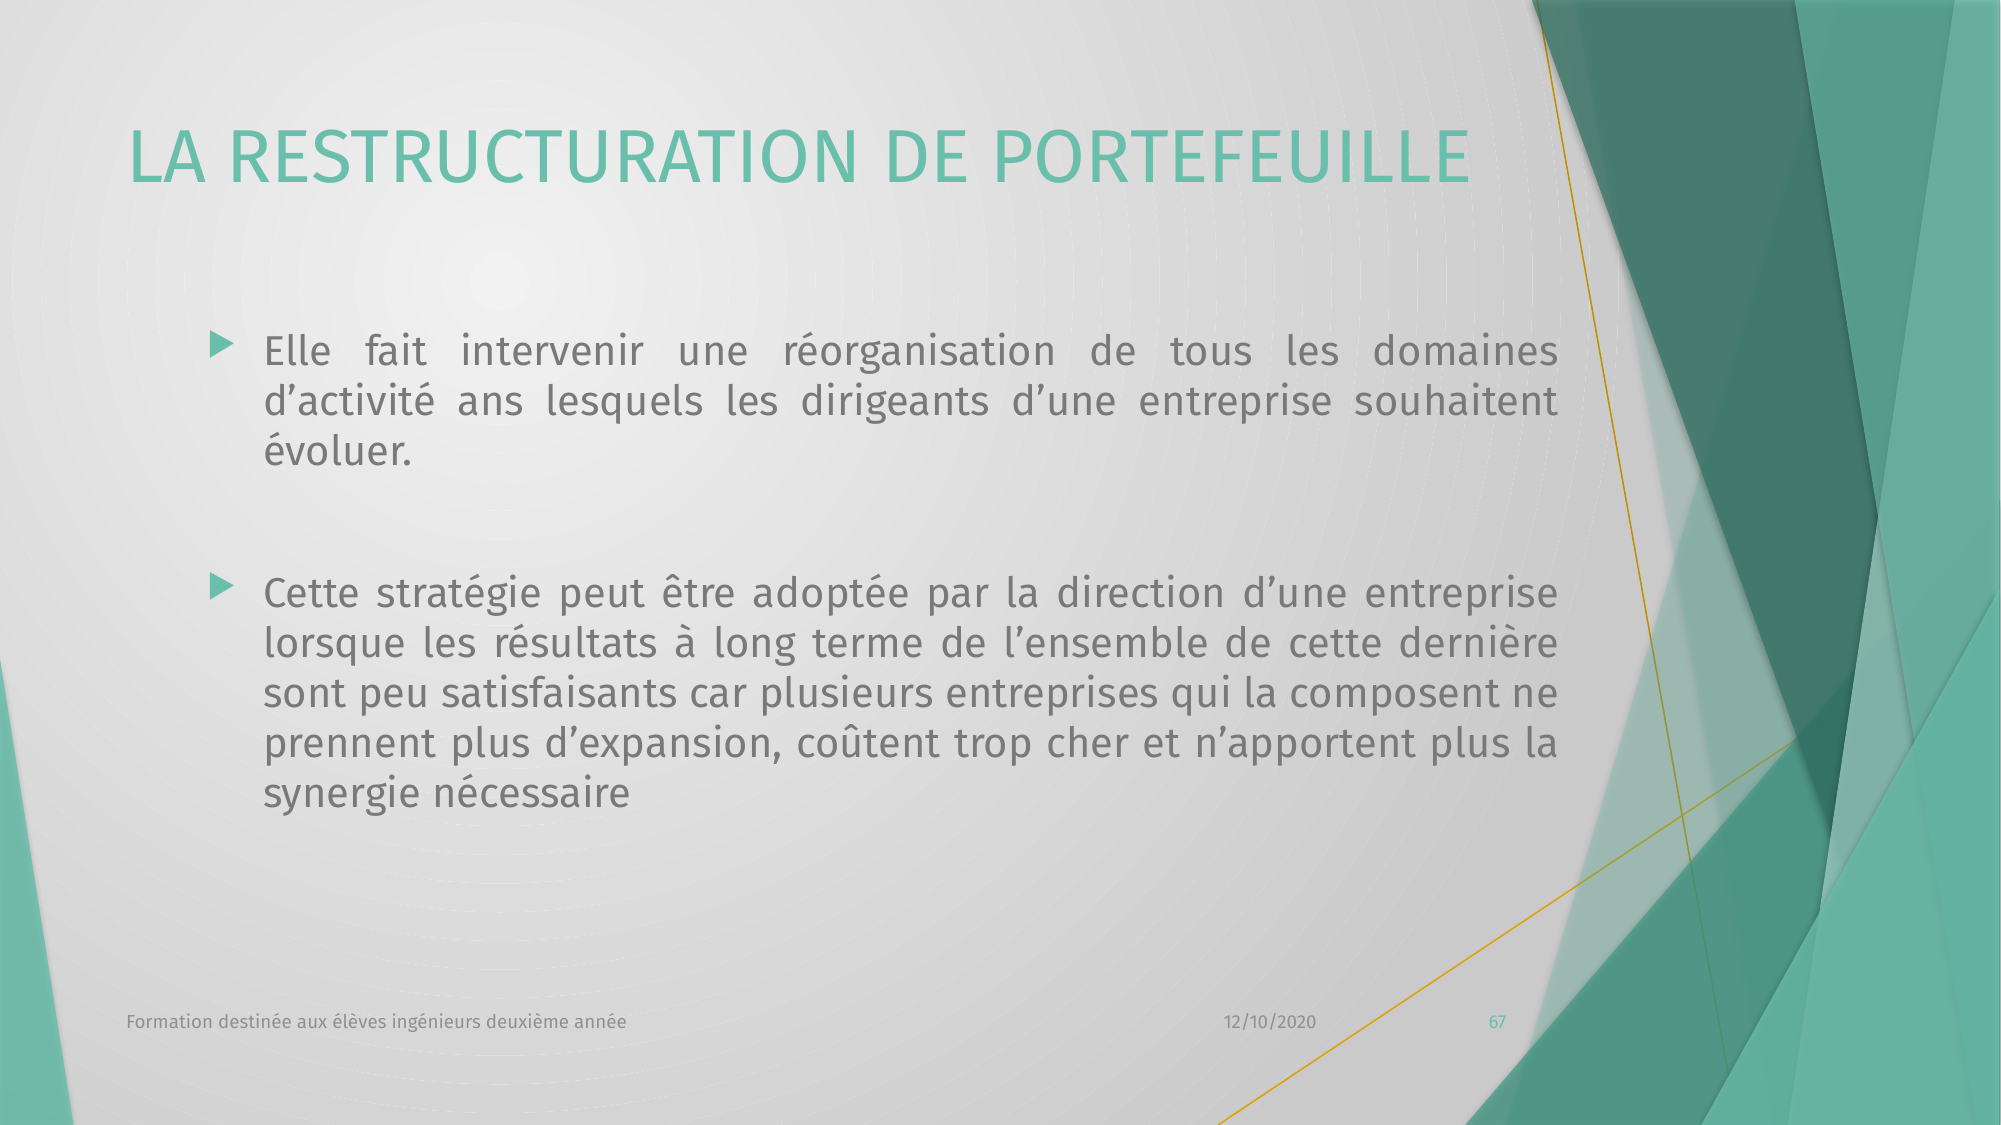

# LA RESTRUCTURATION DE PORTEFEUILLE
Elle fait intervenir une réorganisation de tous les domaines d’activité ans lesquels les dirigeants d’une entreprise souhaitent évoluer.

Cette stratégie peut être adoptée par la direction d’une entreprise lorsque les résultats à long terme de l’ensemble de cette dernière sont peu satisfaisants car plusieurs entreprises qui la composent ne prennent plus d’expansion, coûtent trop cher et n’apportent plus la synergie nécessaire
Formation destinée aux élèves ingénieurs deuxième année
12/10/2020
67